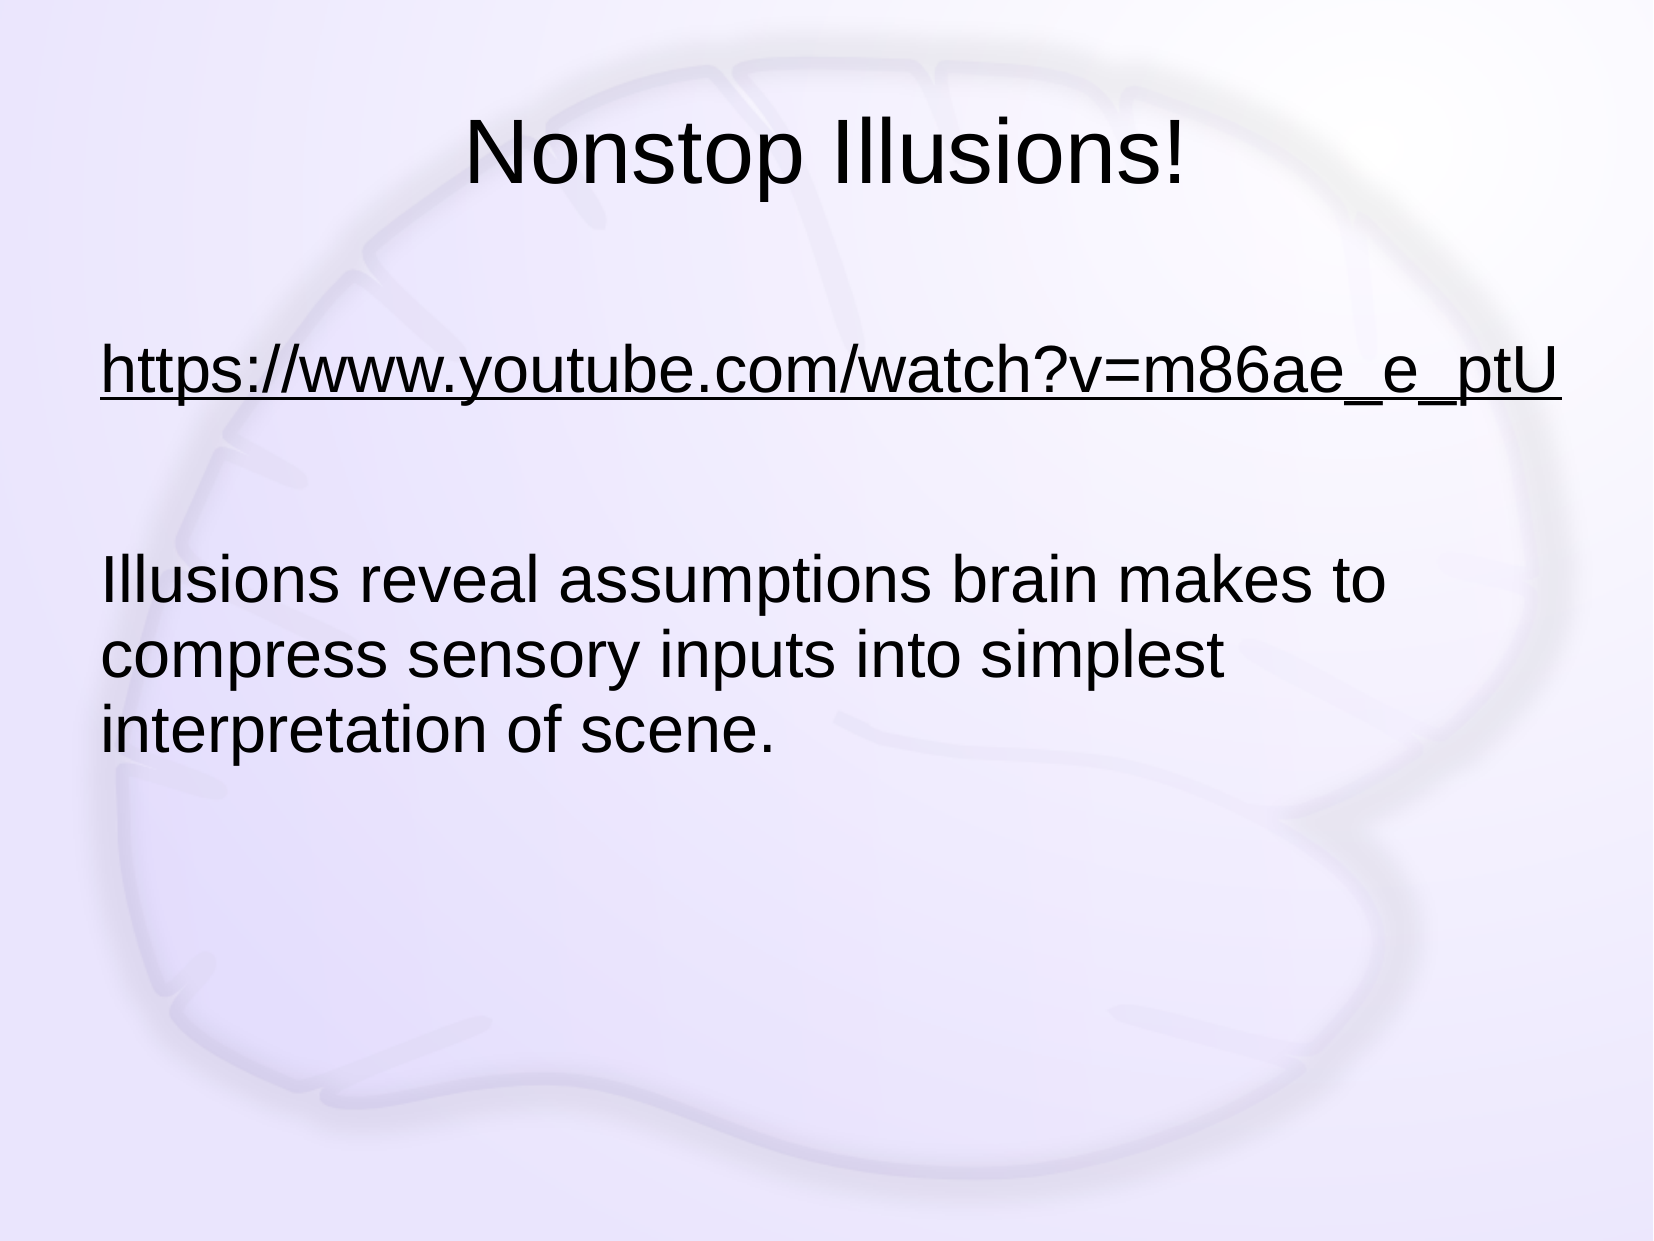

# Nonstop Illusions!
https://www.youtube.com/watch?v=m86ae_e_ptU

Illusions reveal assumptions brain makes to compress sensory inputs into simplest interpretation of scene.